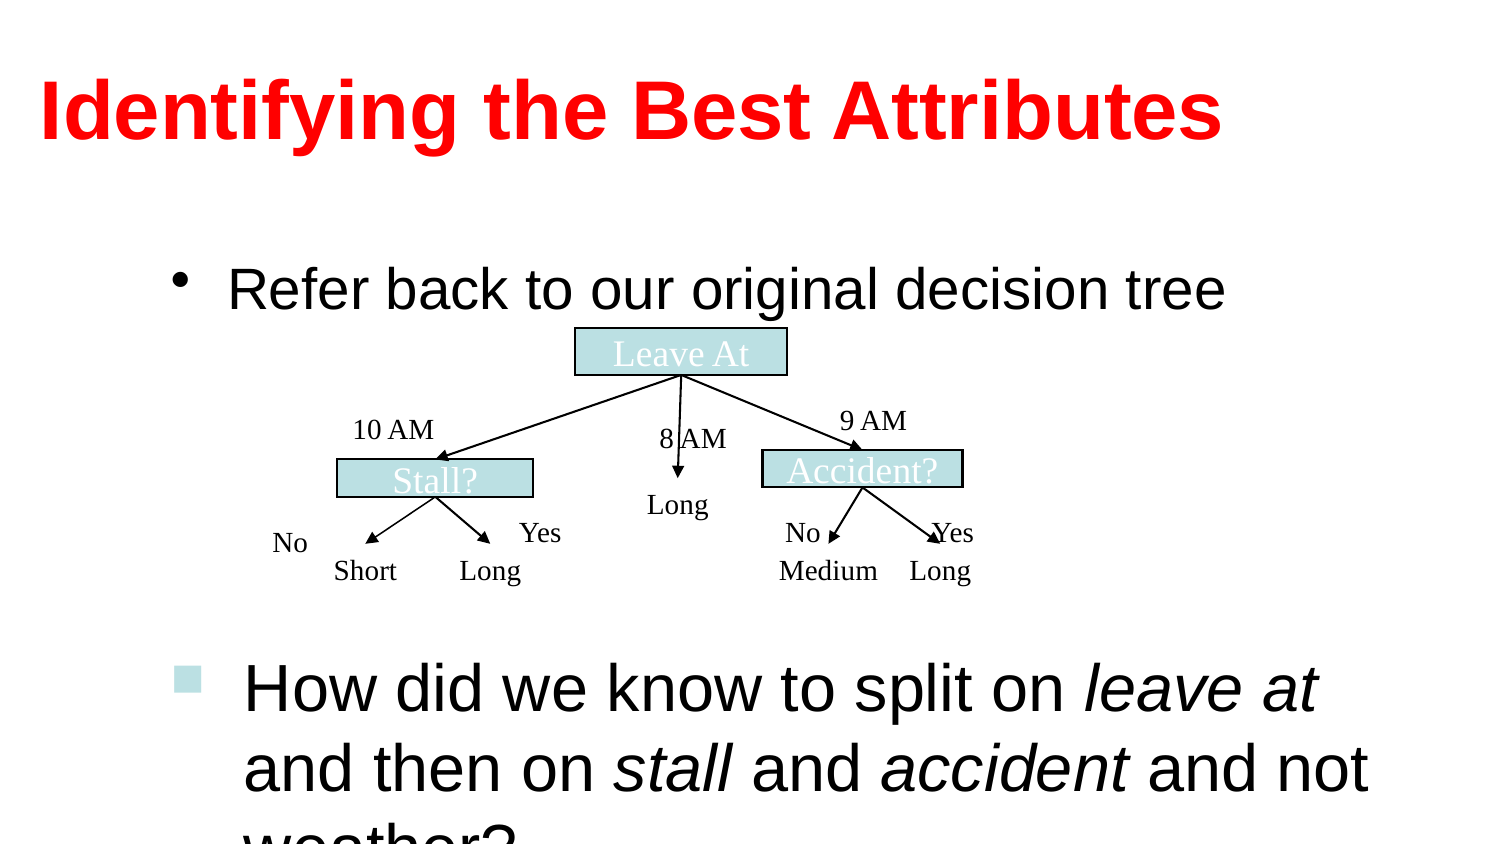

# Identifying the Best Attributes
Refer back to our original decision tree

Leave At
9 AM
10 AM
8 AM
Accident?
Stall?
Long
Yes
No
Yes
No
Short
Long
Medium
Long
How did we know to split on leave at and then on stall and accident and not weather?